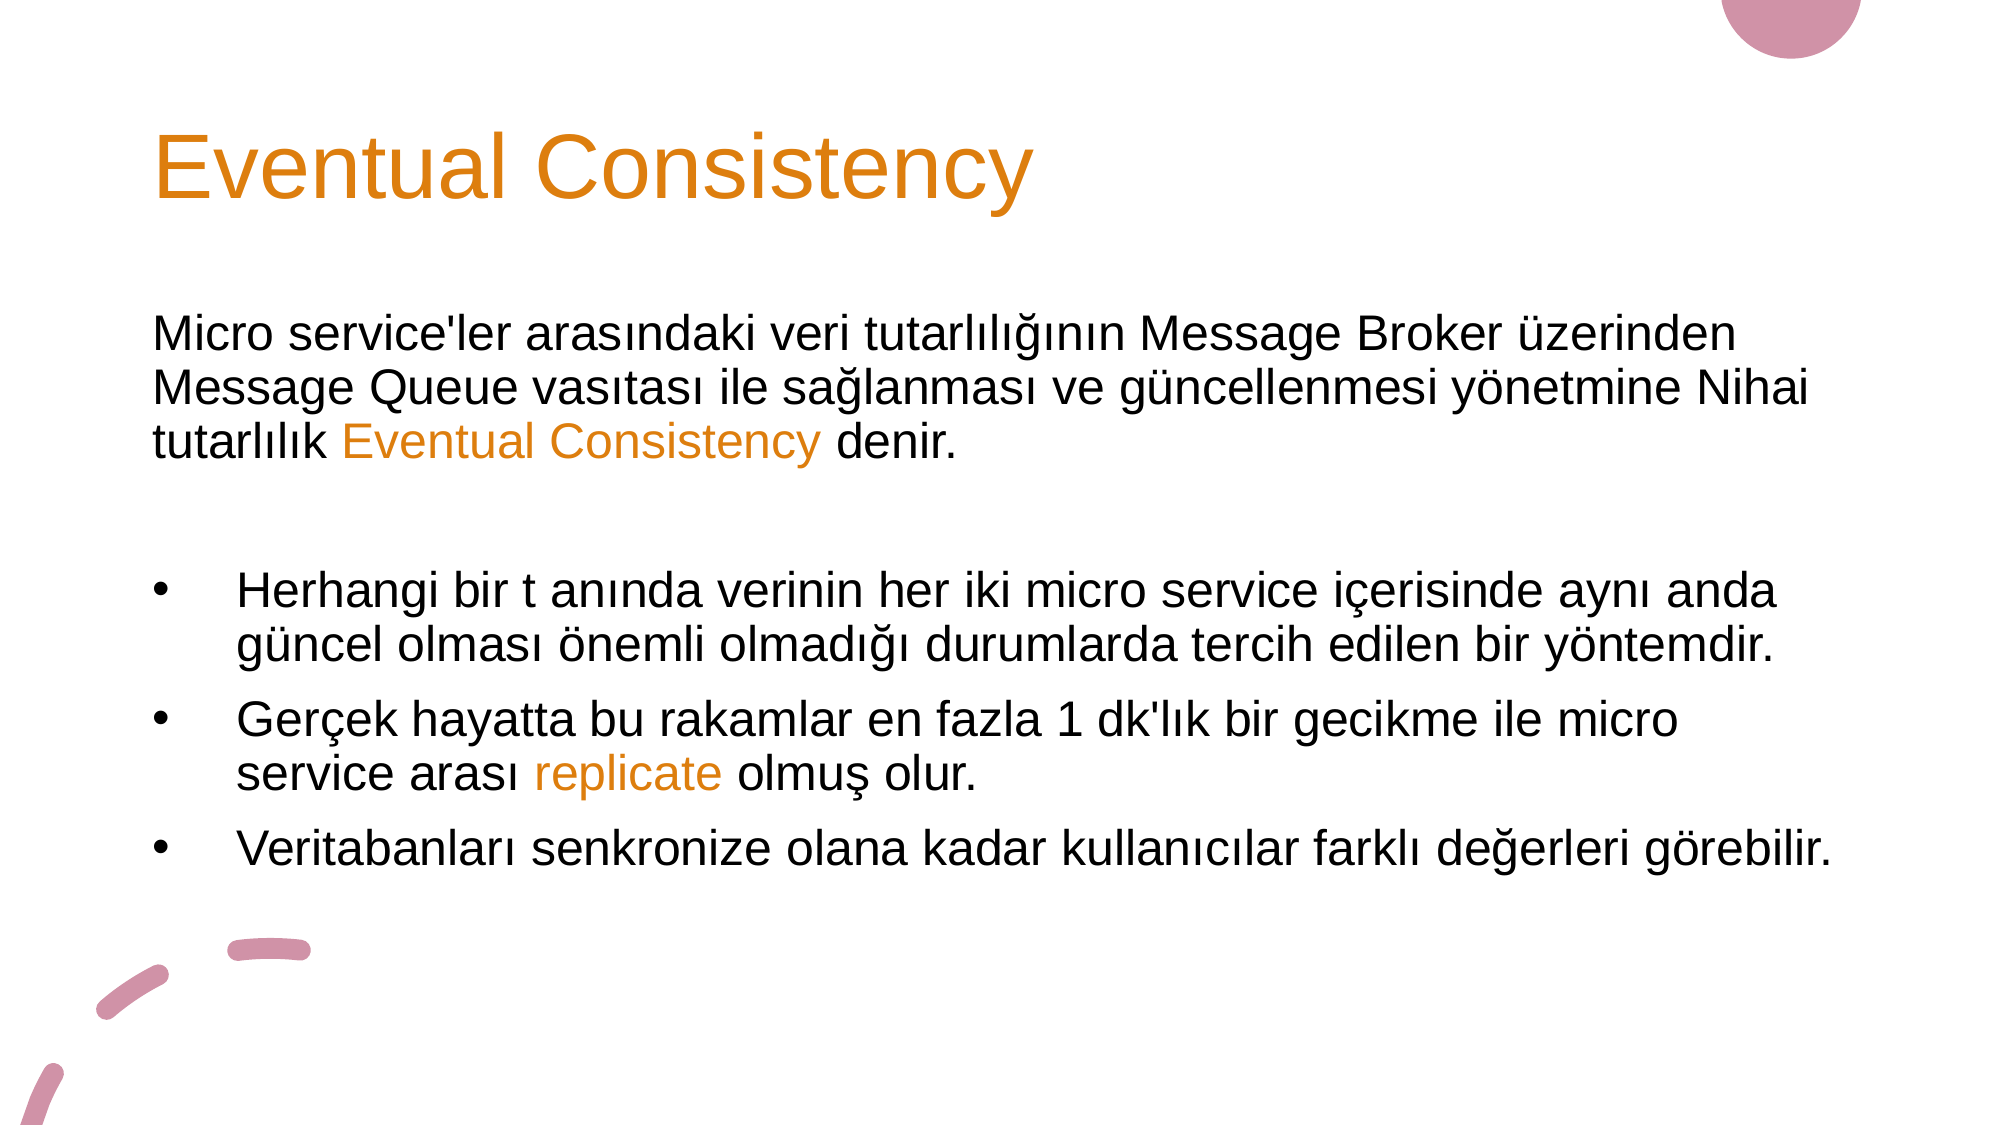

# Eventual Consistency
Micro service'ler arasındaki veri tutarlılığının Message Broker üzerinden Message Queue vasıtası ile sağlanması ve güncellenmesi yönetmine Nihai tutarlılık Eventual Consistency denir.

Herhangi bir t anında verinin her iki micro service içerisinde aynı anda güncel olması önemli olmadığı durumlarda tercih edilen bir yöntemdir.
Gerçek hayatta bu rakamlar en fazla 1 dk'lık bir gecikme ile micro service arası replicate olmuş olur.
Veritabanları senkronize olana kadar kullanıcılar farklı değerleri görebilir.